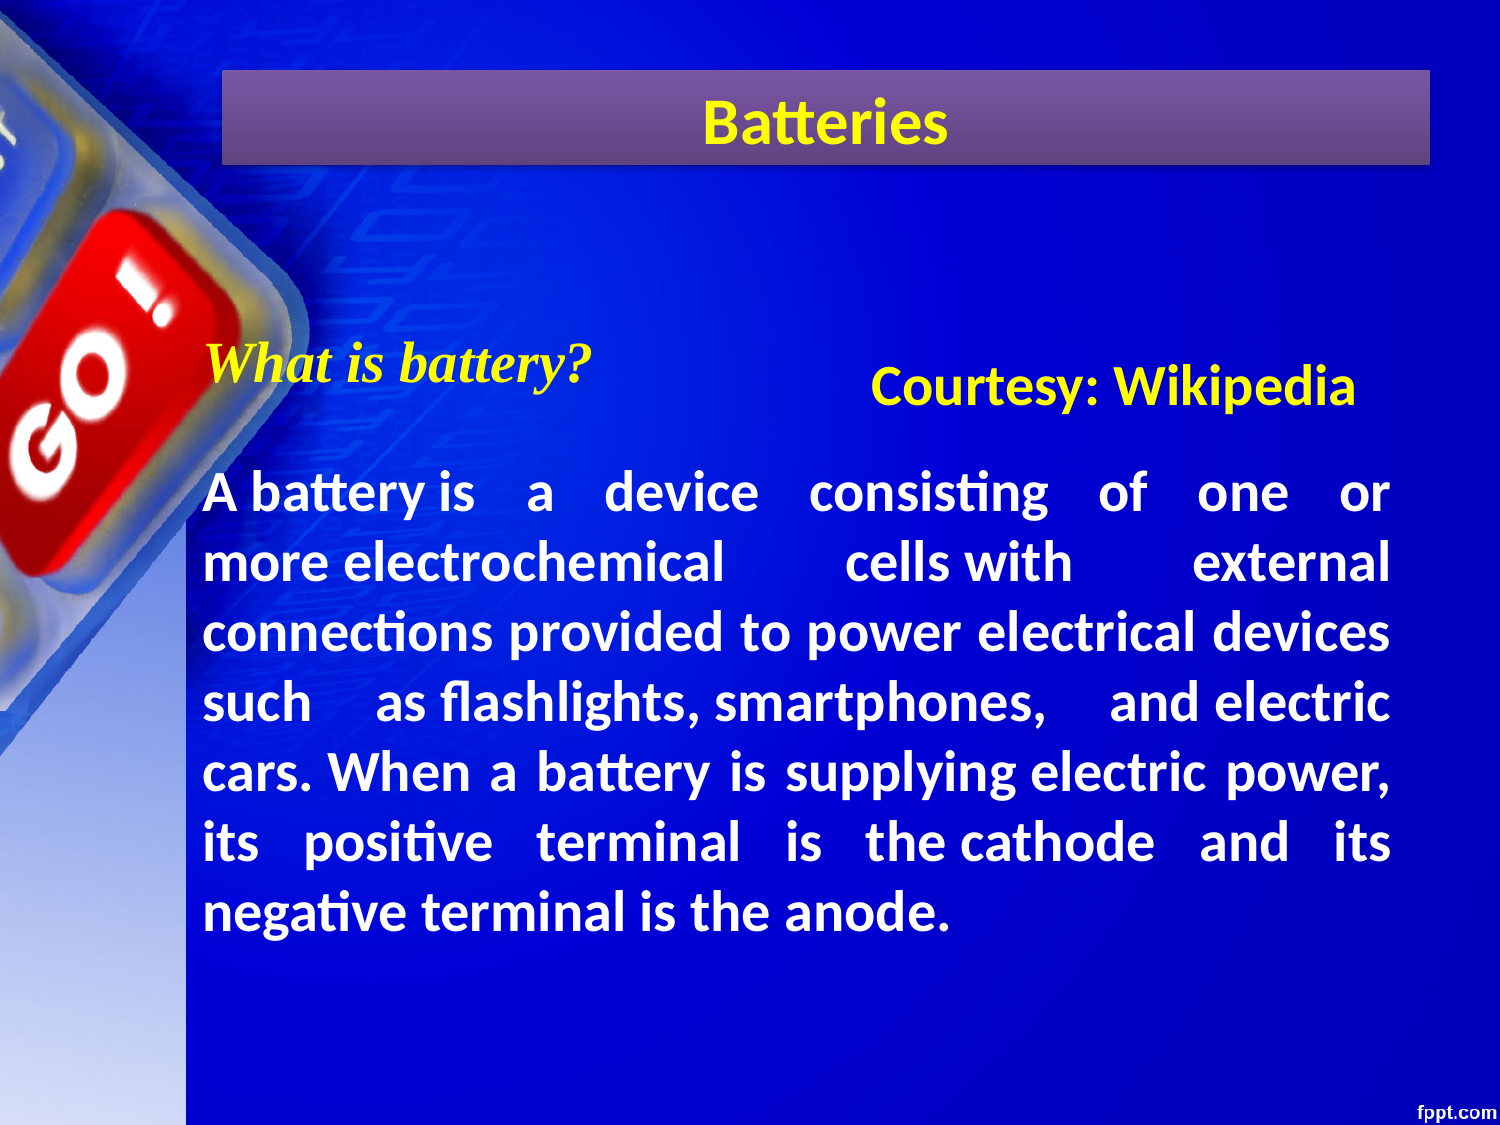

Batteries
What is battery?
Courtesy: Wikipedia
A battery is a device consisting of one or more electrochemical cells with external connections provided to power electrical devices such as flashlights, smartphones, and electric cars. When a battery is supplying electric power, its positive terminal is the cathode and its negative terminal is the anode.